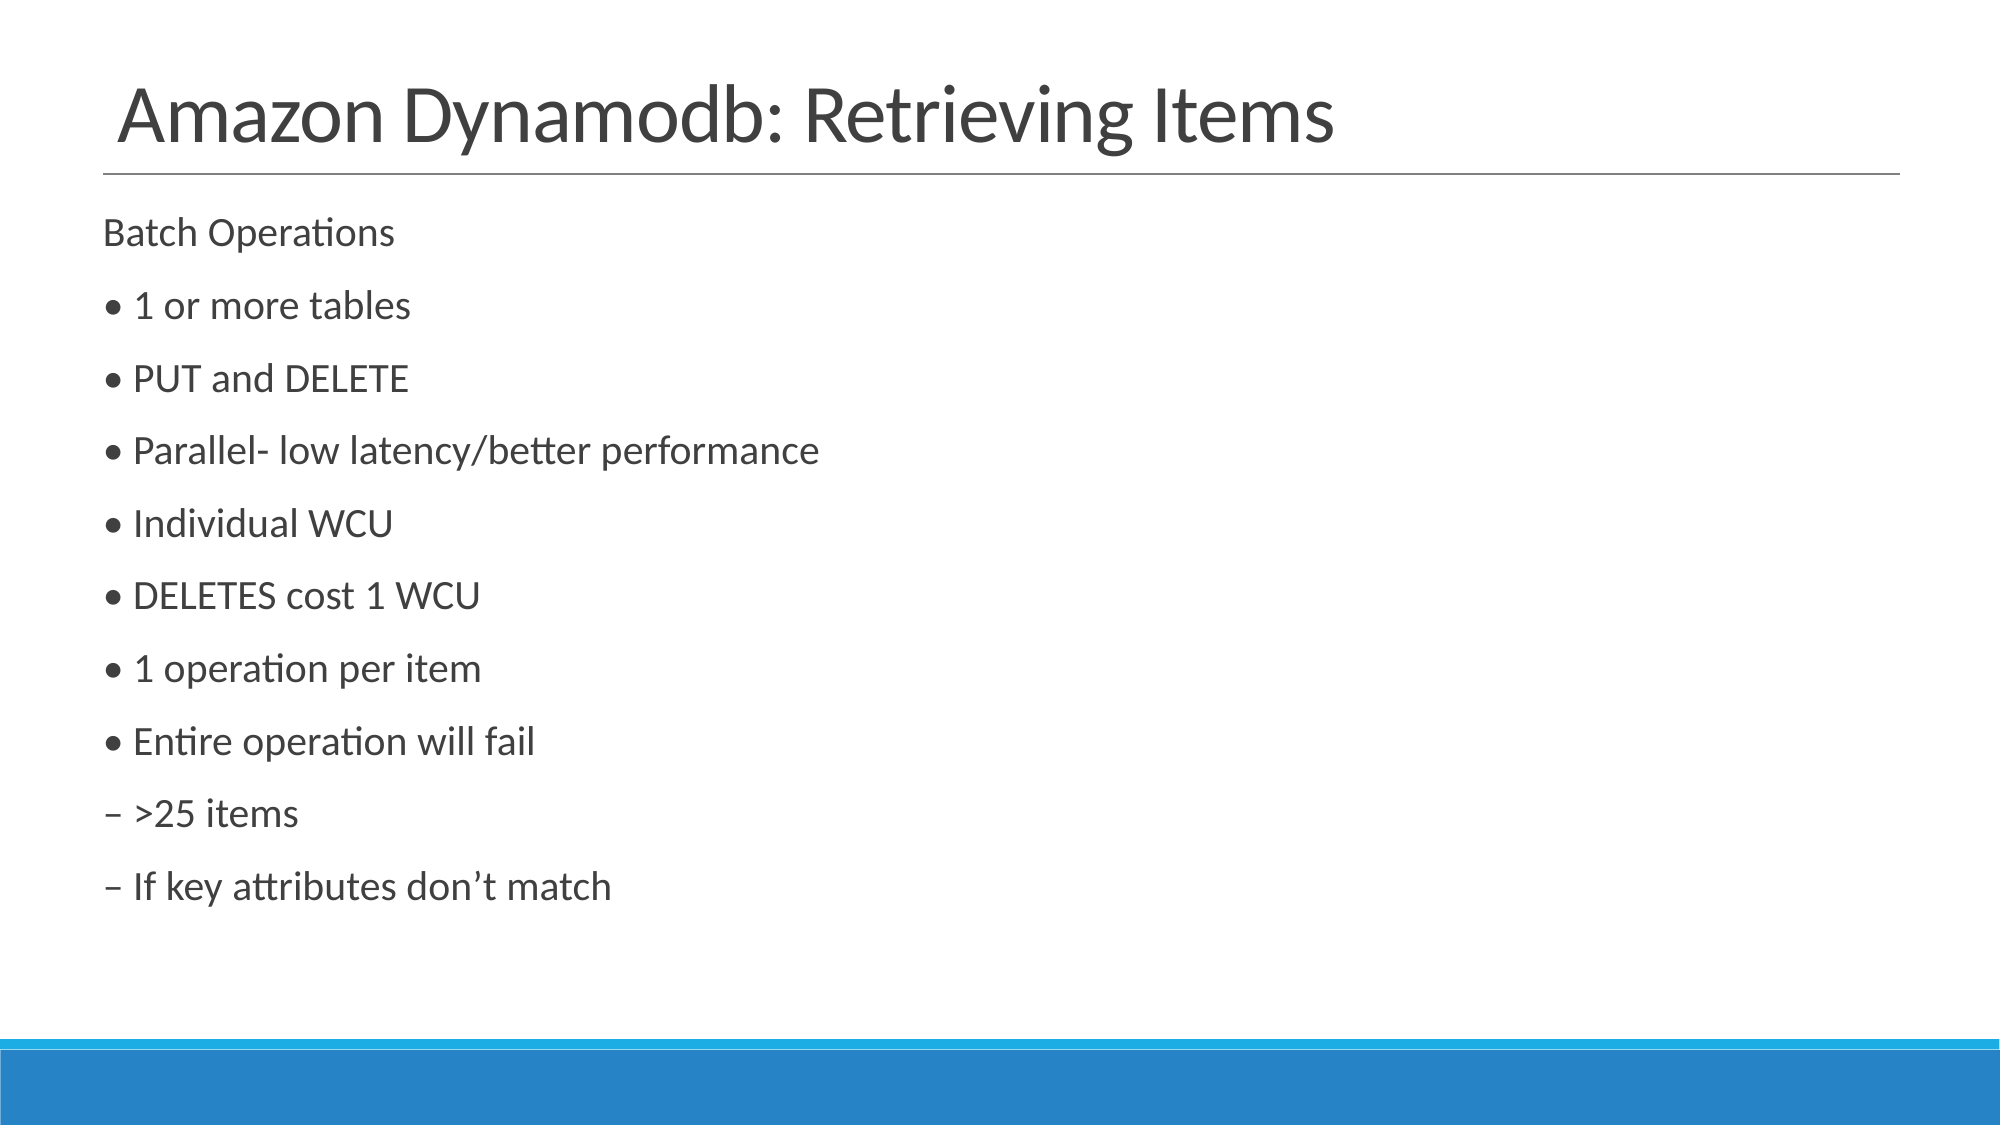

# Amazon Dynamodb: Retrieving Items
Batch Operations
• 1 or more tables
• PUT and DELETE
• Parallel- low latency/better performance
• Individual WCU
• DELETES cost 1 WCU
• 1 operation per item
• Entire operation will fail
– >25 items
– If key attributes don’t match